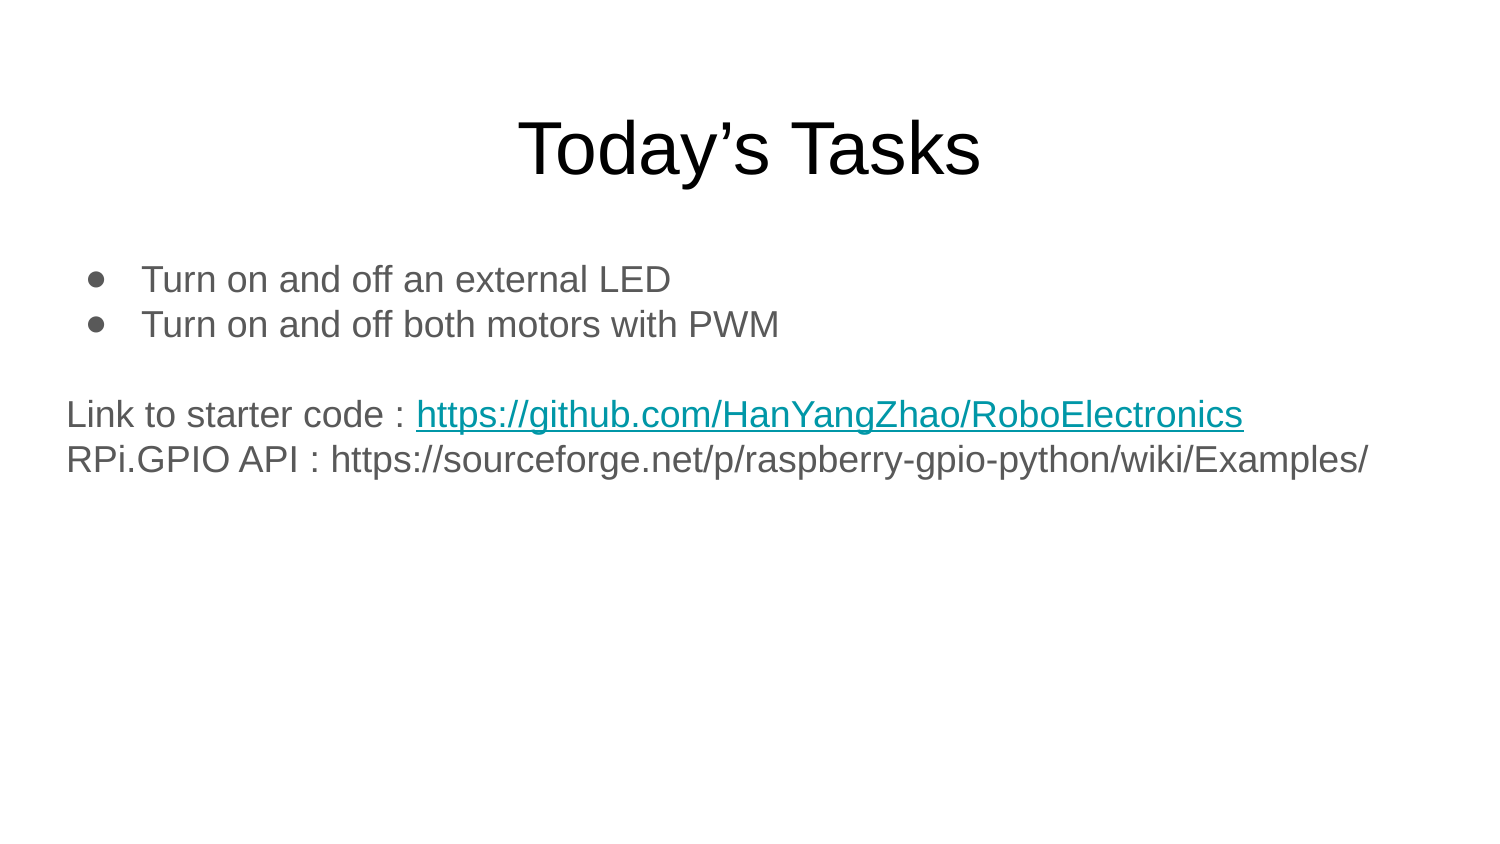

# Today’s Tasks
Turn on and off an external LED
Turn on and off both motors with PWM

Link to starter code : https://github.com/HanYangZhao/RoboElectronics
RPi.GPIO API : https://sourceforge.net/p/raspberry-gpio-python/wiki/Examples/